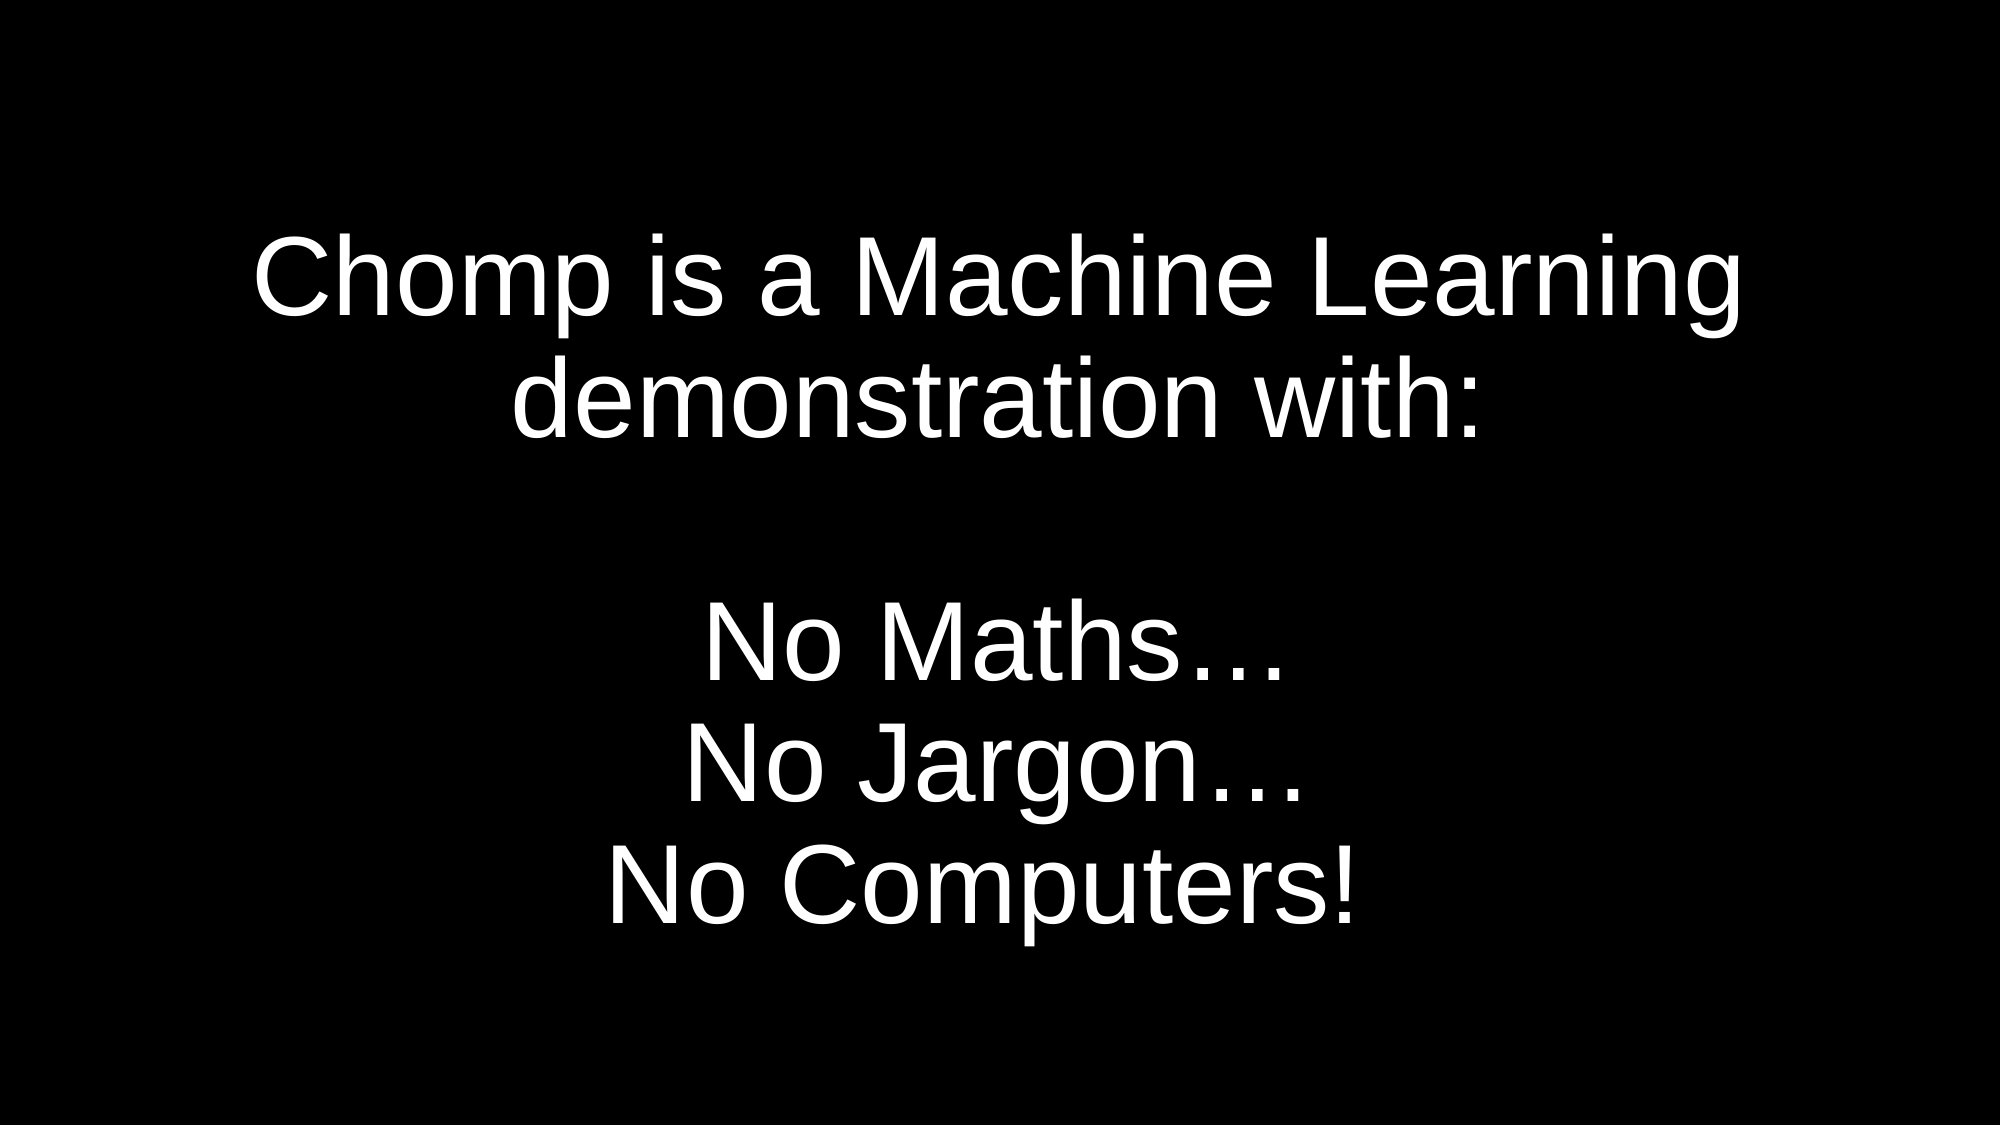

# Chomp is a Machine Learning demonstration with: No Maths… No Jargon… No Computers!